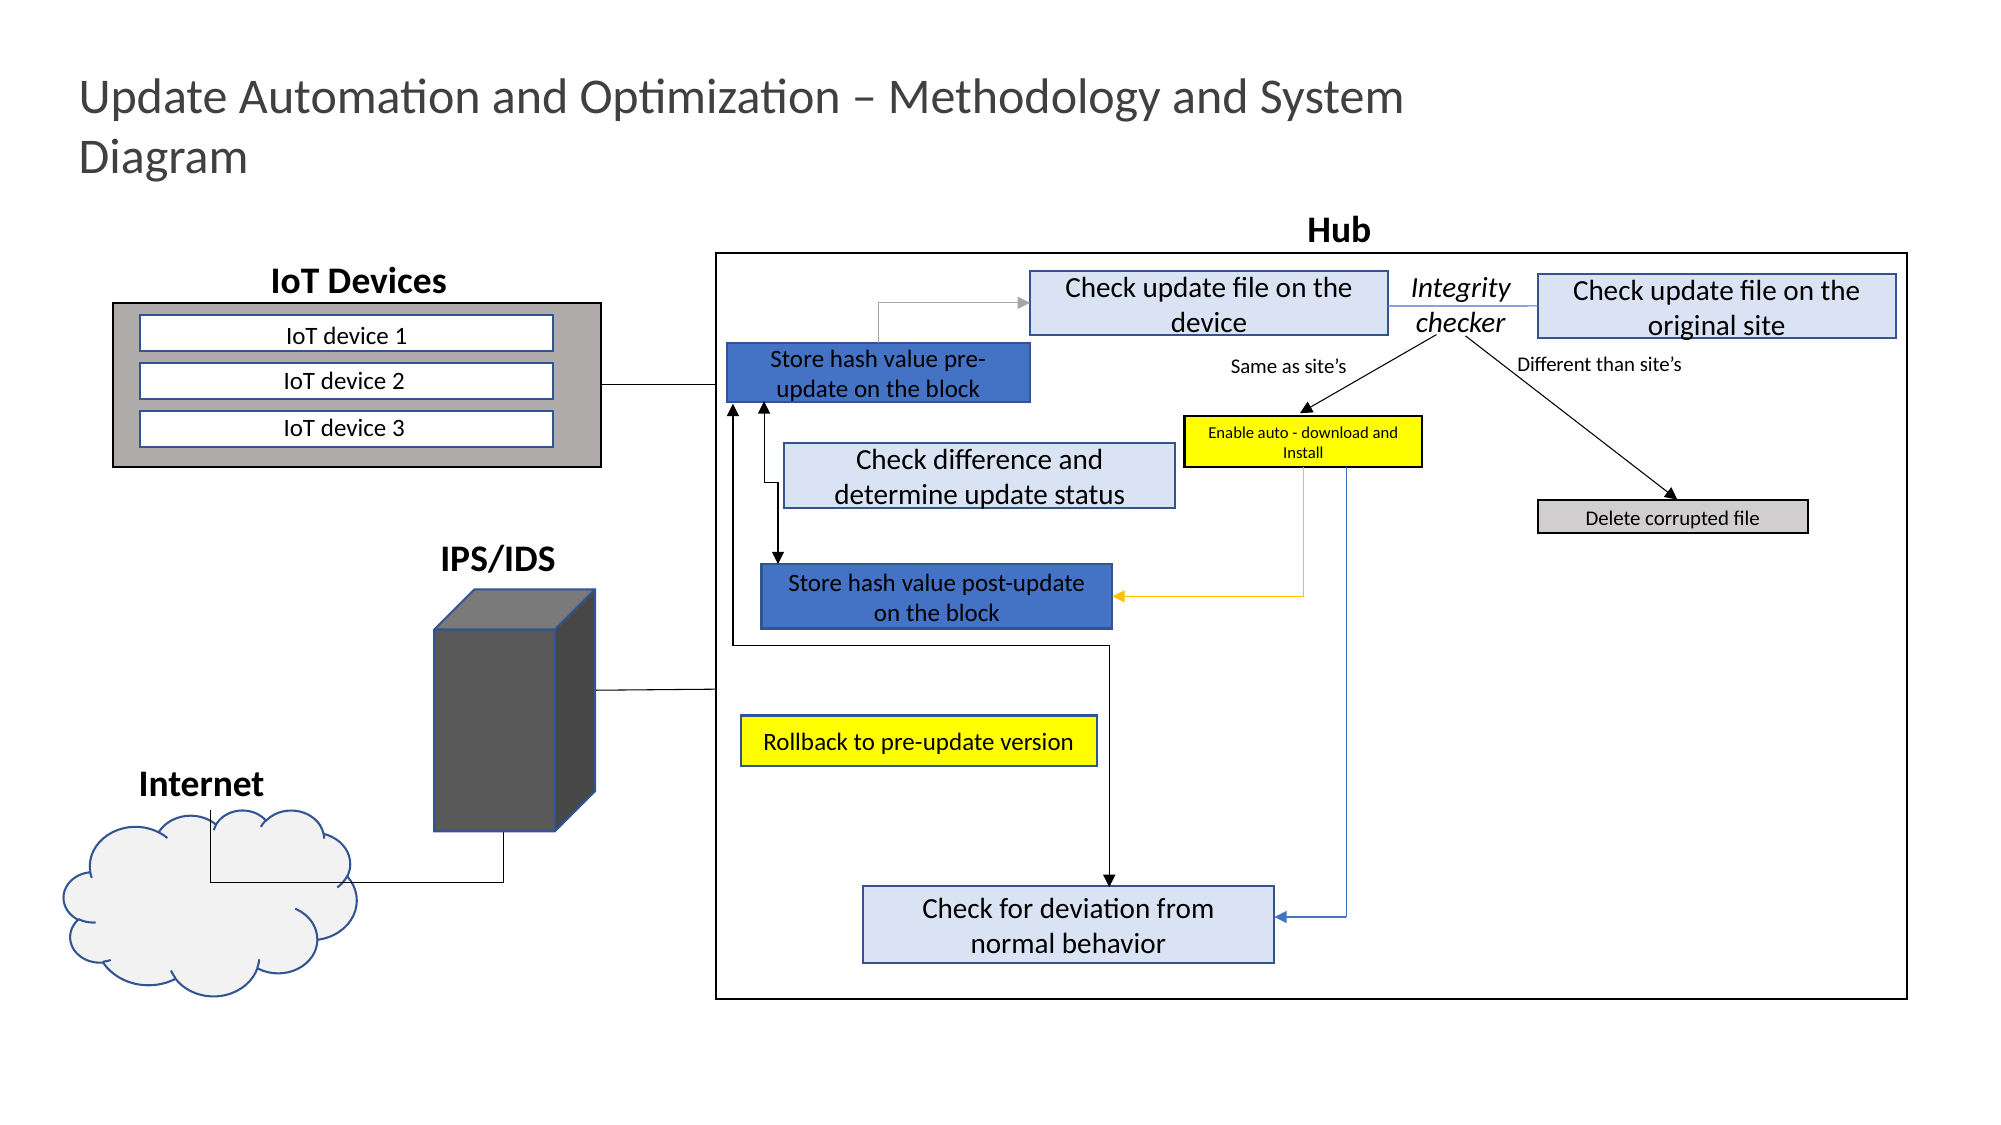

Update Automation and Optimization – Methodology and System Diagram
Hub
IoT Devices
A
Integrity checker
Check update file on the device
Check update file on the original site

IoT device 1

Store hash value pre-update on the block
Different than site’s
Same as site’s
IoT device 2

IoT device 3

Enable auto - download and Install

Check difference and determine update status
Delete corrupted file
IPS/IDS

Store hash value post-update on the block

Rollback to pre-update version
Internet

Check for deviation from normal behavior